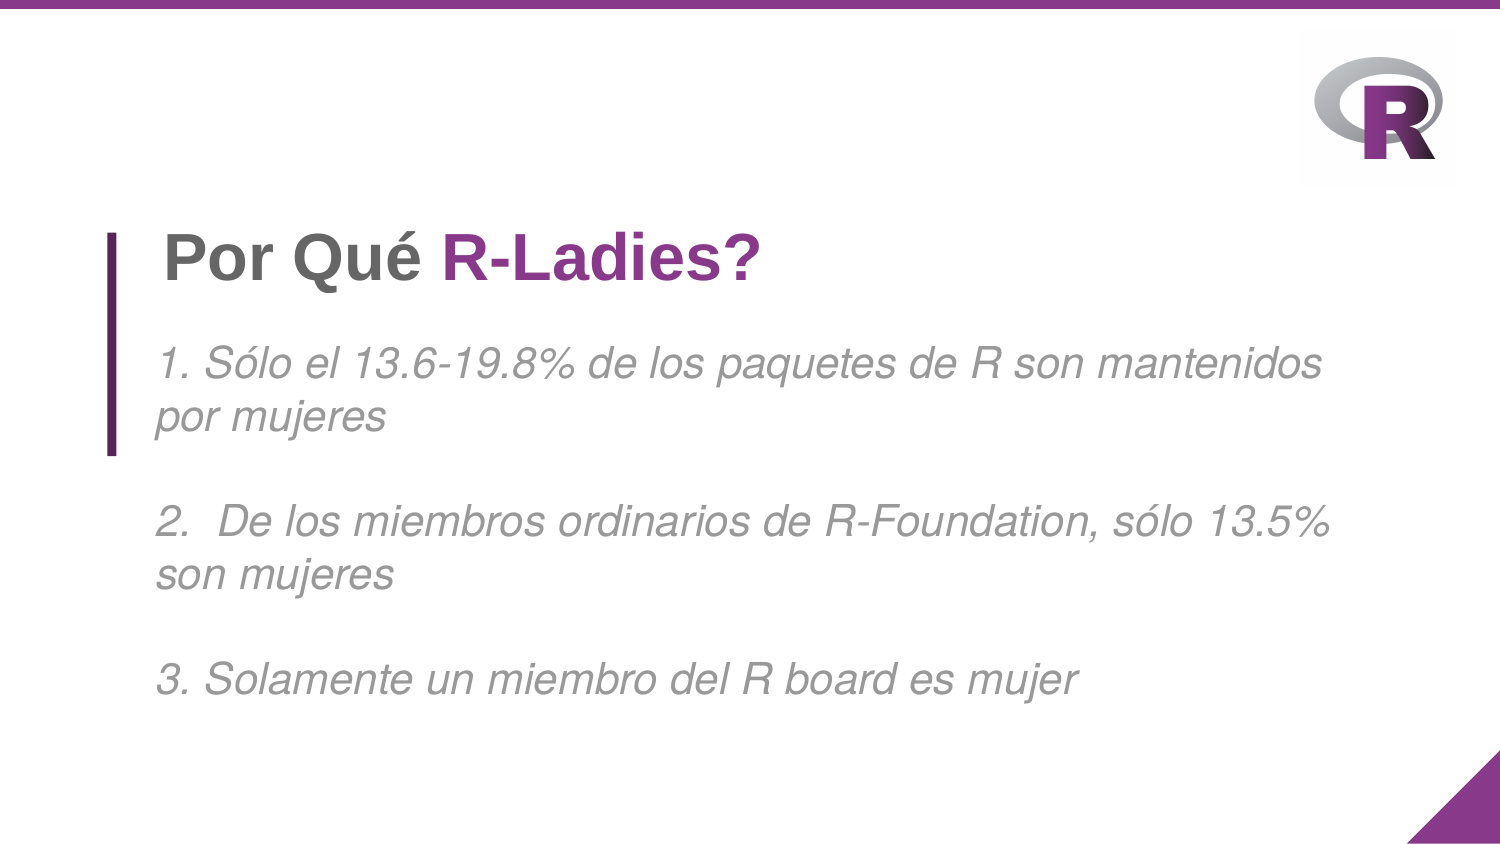

# Por Qué R-Ladies?
1. Sólo el 13.6-19.8% de los paquetes de R son mantenidos por mujeres

2.  De los miembros ordinarios de R-Foundation, sólo 13.5% son mujeres

3. Solamente un miembro del R board es mujer